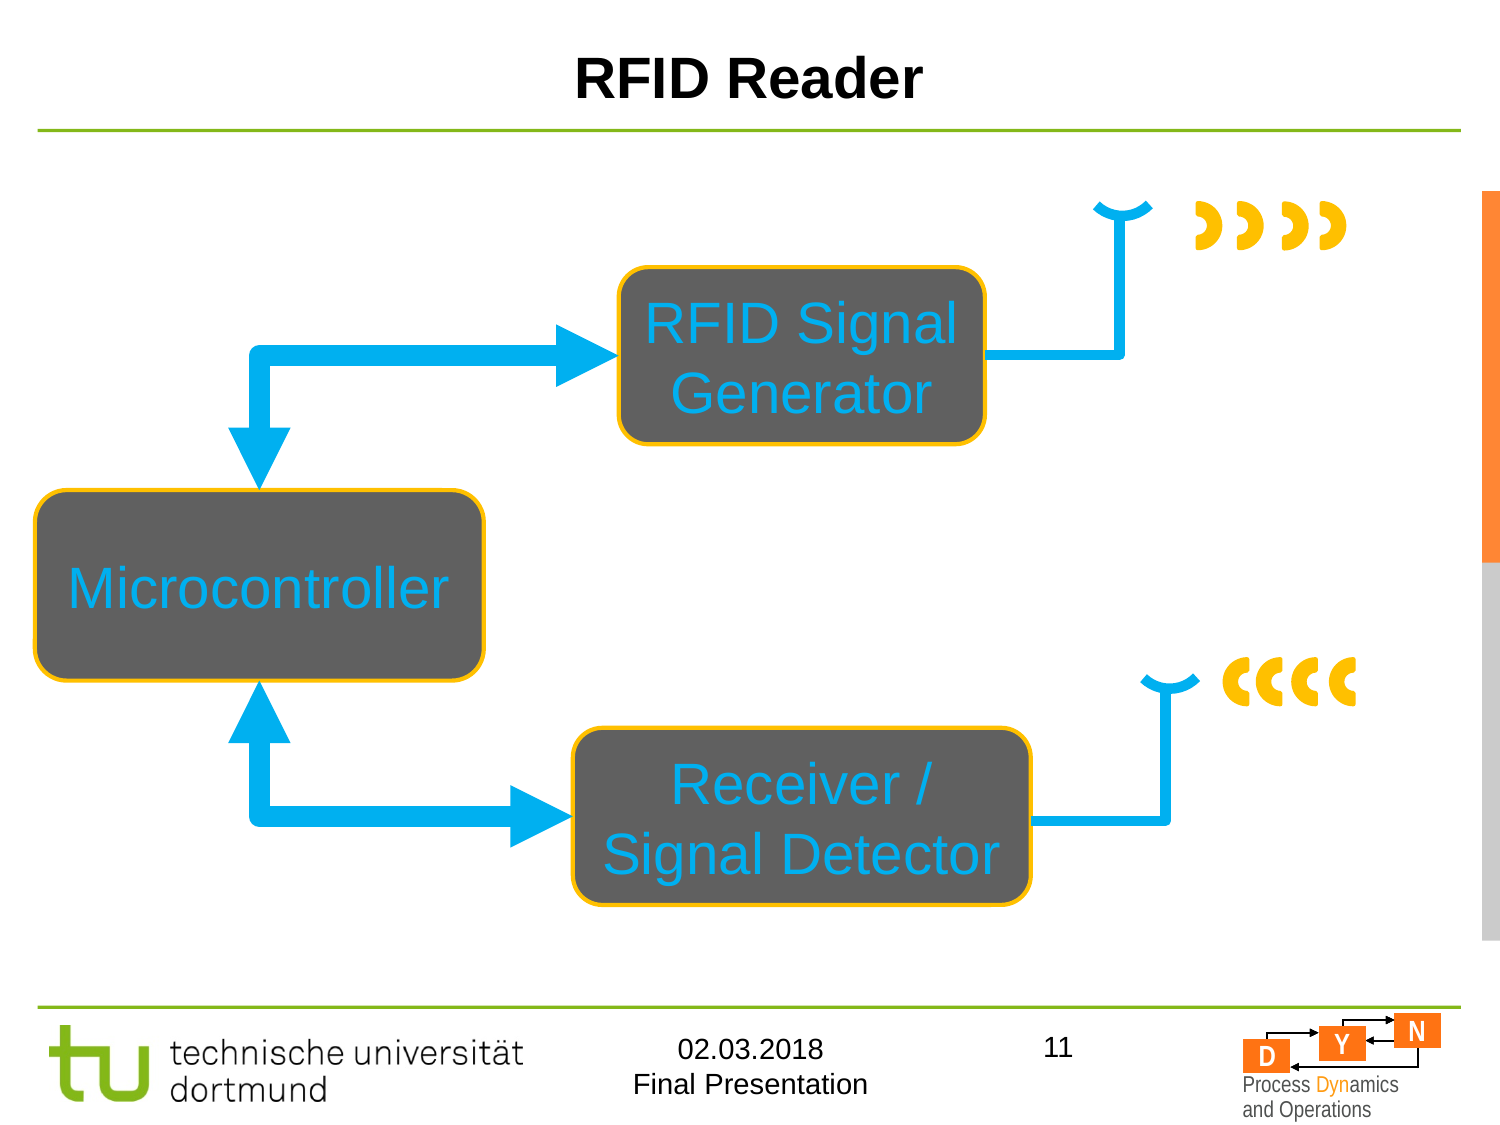

11
# RFID Reader

RFID Signal Generator
Microcontroller

Receiver / Signal Detector